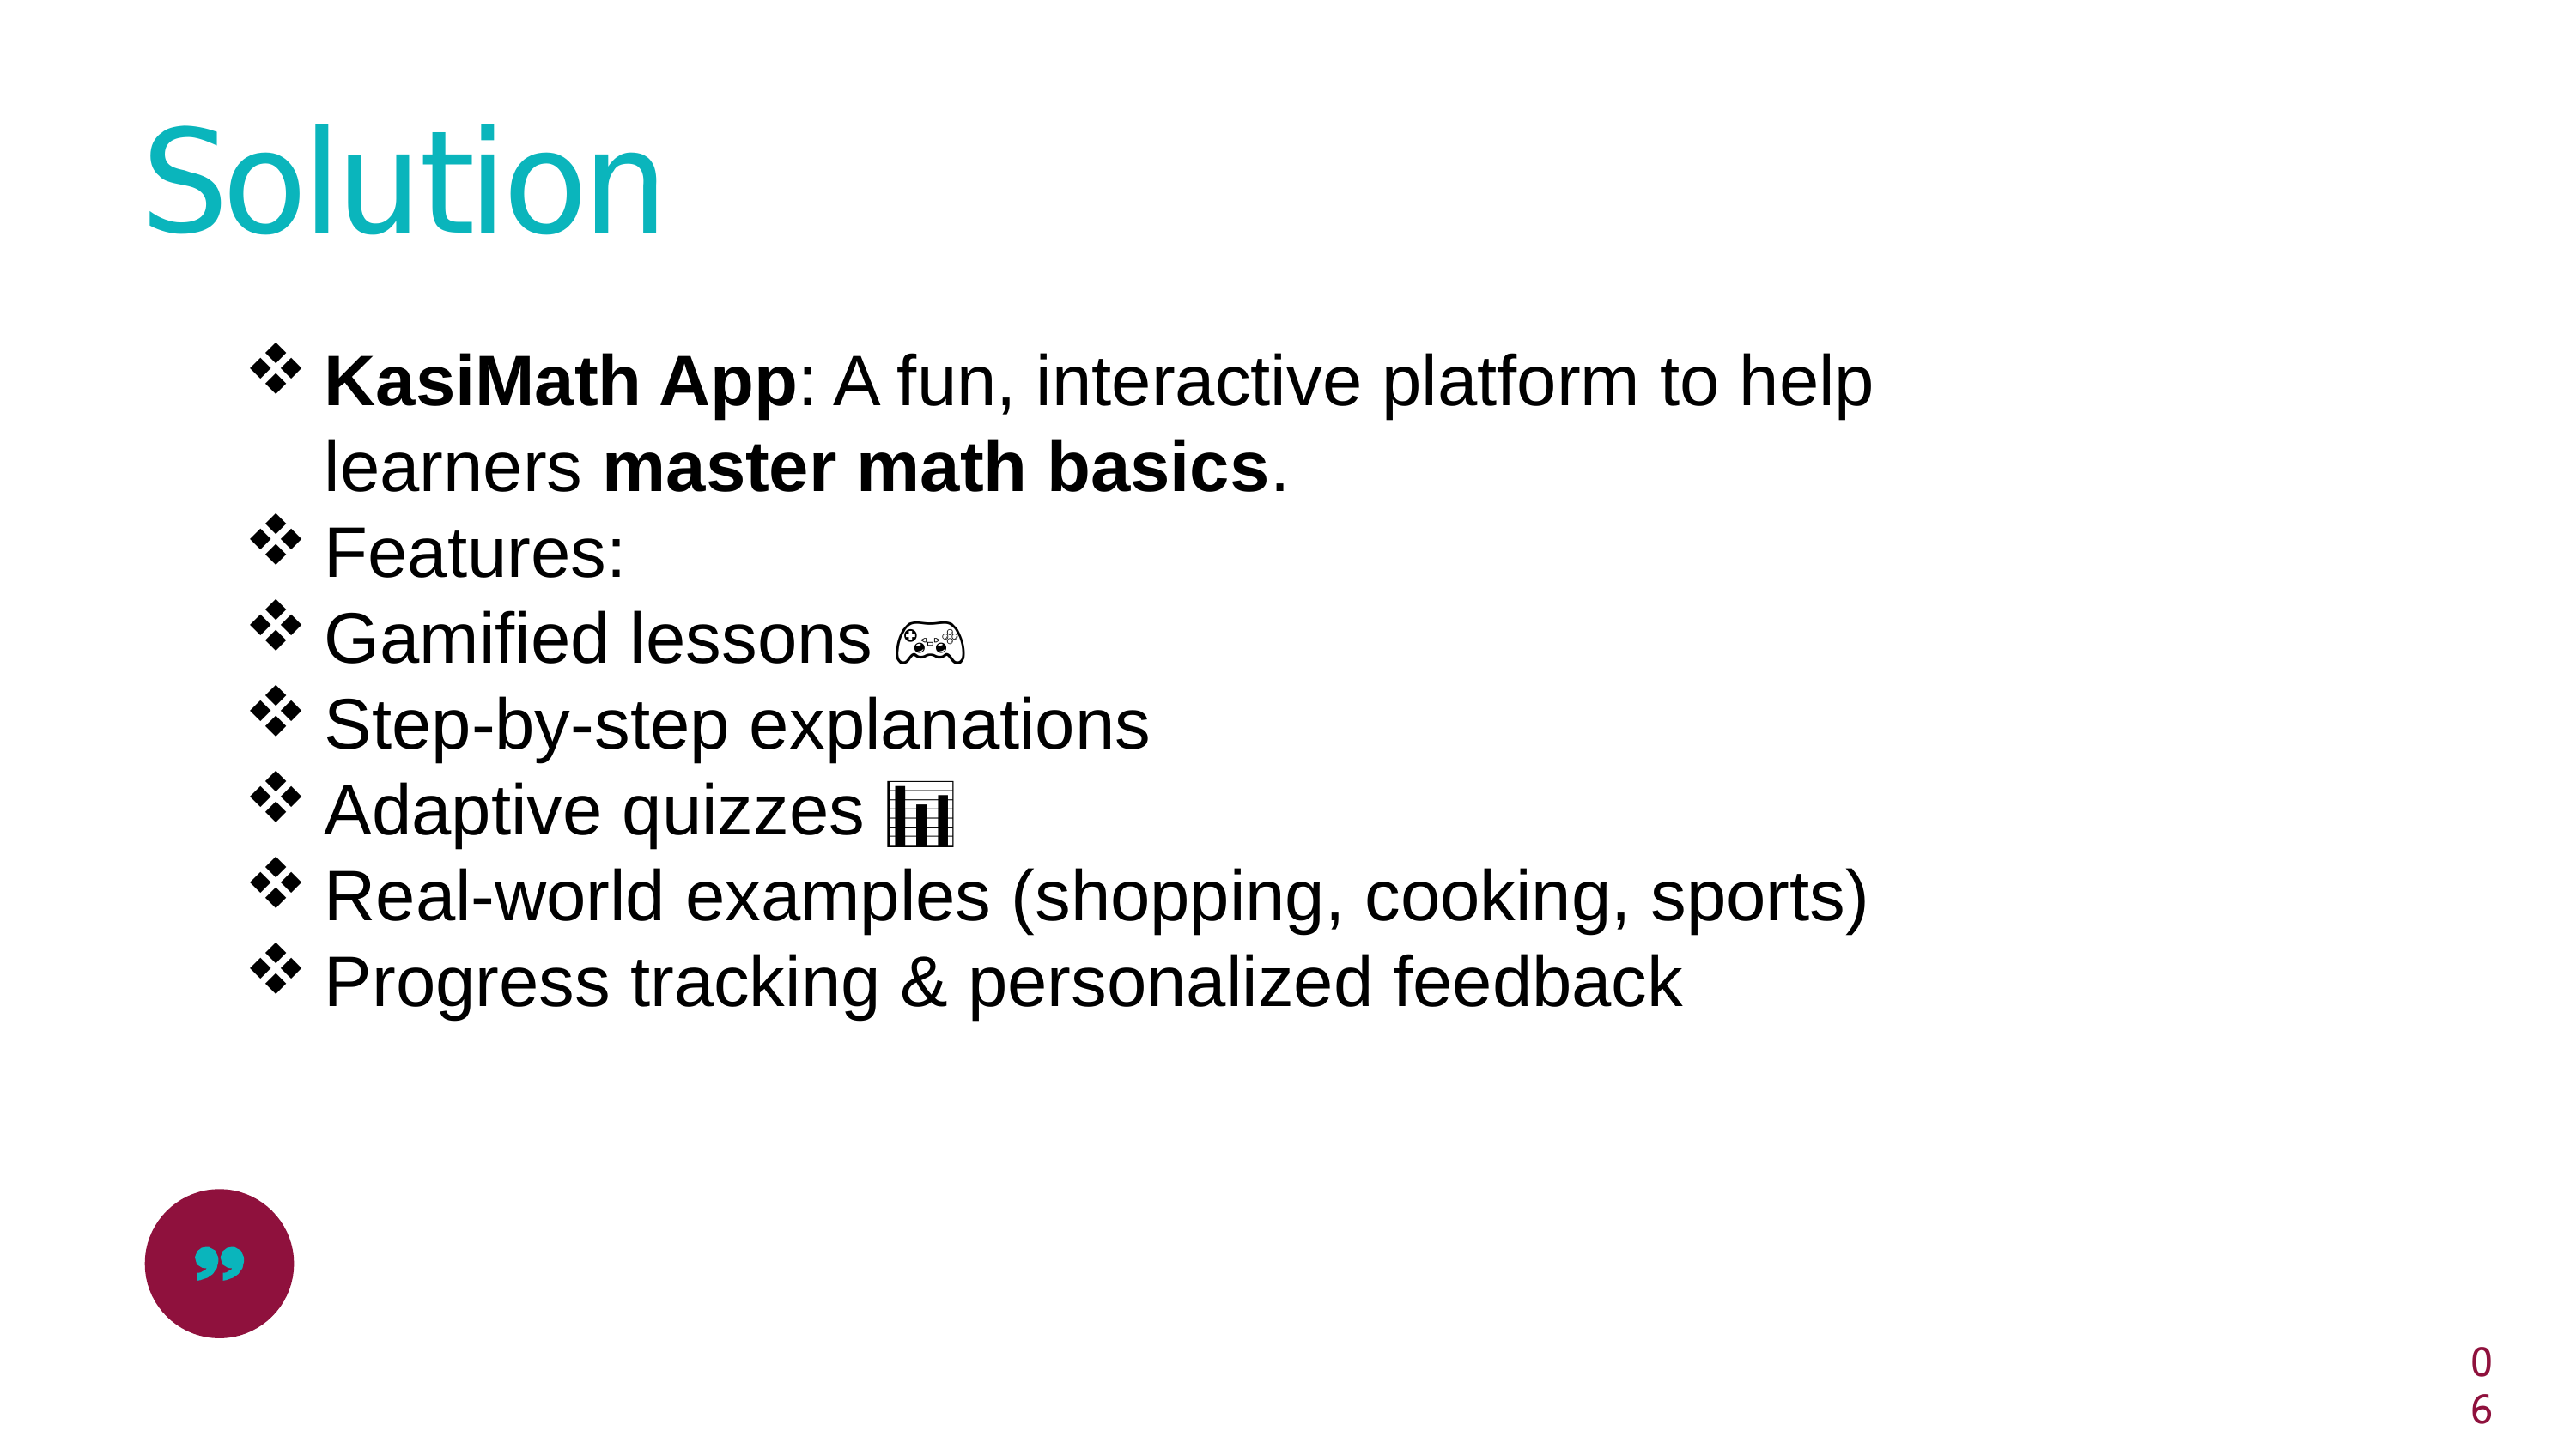

# Solution
KasiMath App: A fun, interactive platform to help learners master math basics.
Features:
Gamified lessons 🎮
Step-by-step explanations
Adaptive quizzes 📊
Real-world examples (shopping, cooking, sports)
Progress tracking & personalized feedback

06